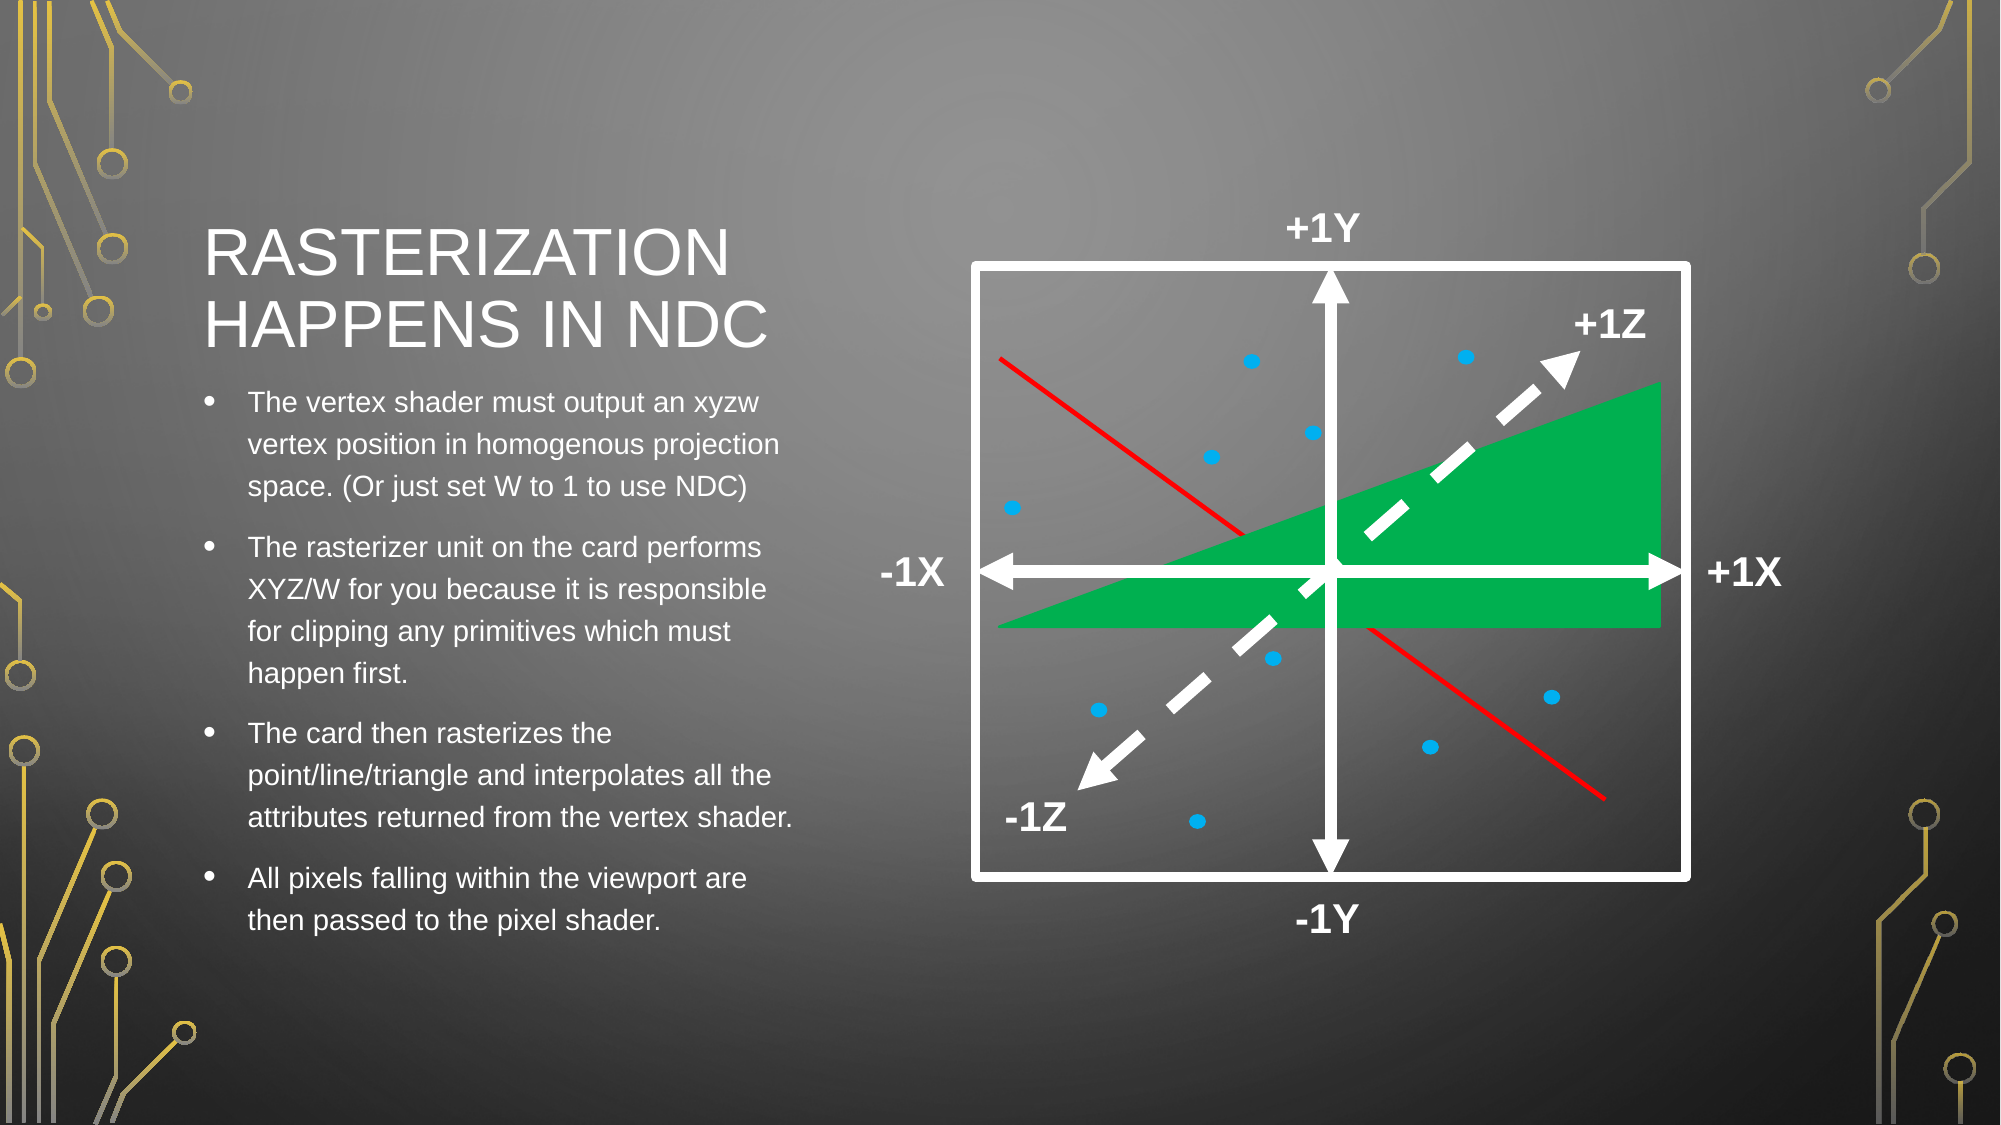

# RASTERIZATION HAPPENS IN NDC
+1Y

+1Z

The vertex shader must output an xyzw vertex position in homogenous projection space. (Or just set W to 1 to use NDC)
The rasterizer unit on the card performs XYZ/W for you because it is responsible for clipping any primitives which must happen first.
The card then rasterizes the point/line/triangle and interpolates all the attributes returned from the vertex shader.
All pixels falling within the viewport are then passed to the pixel shader.

-1X
+1X

-1Z

-1Y